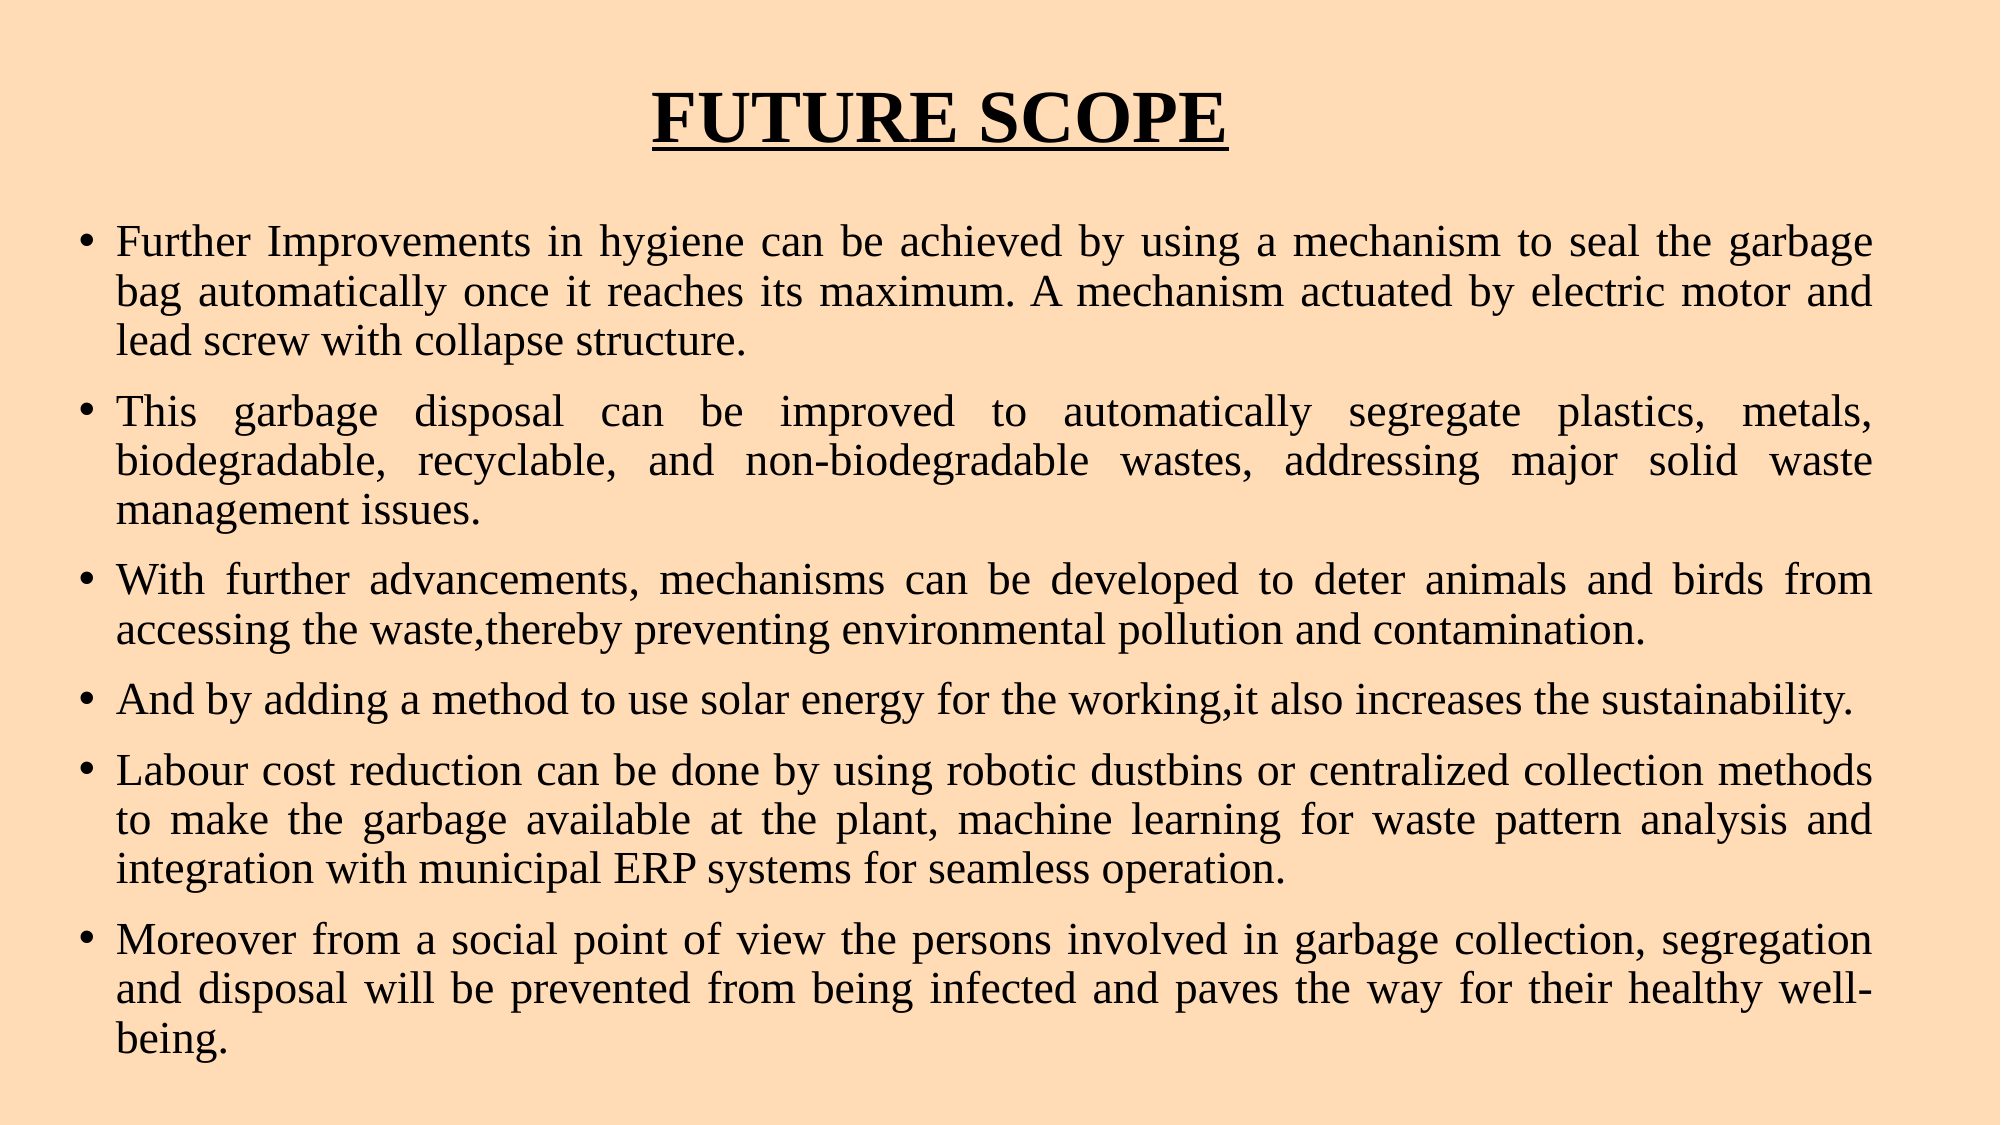

FUTURE SCOPE
Further Improvements in hygiene can be achieved by using a mechanism to seal the garbage bag automatically once it reaches its maximum. A mechanism actuated by electric motor and lead screw with collapse structure.
This garbage disposal can be improved to automatically segregate plastics, metals, biodegradable, recyclable, and non-biodegradable wastes, addressing major solid waste management issues.
With further advancements, mechanisms can be developed to deter animals and birds from accessing the waste,thereby preventing environmental pollution and contamination.
And by adding a method to use solar energy for the working,it also increases the sustainability.
Labour cost reduction can be done by using robotic dustbins or centralized collection methods to make the garbage available at the plant, machine learning for waste pattern analysis and integration with municipal ERP systems for seamless operation.
Moreover from a social point of view the persons involved in garbage collection, segregation and disposal will be prevented from being infected and paves the way for their healthy well-being.